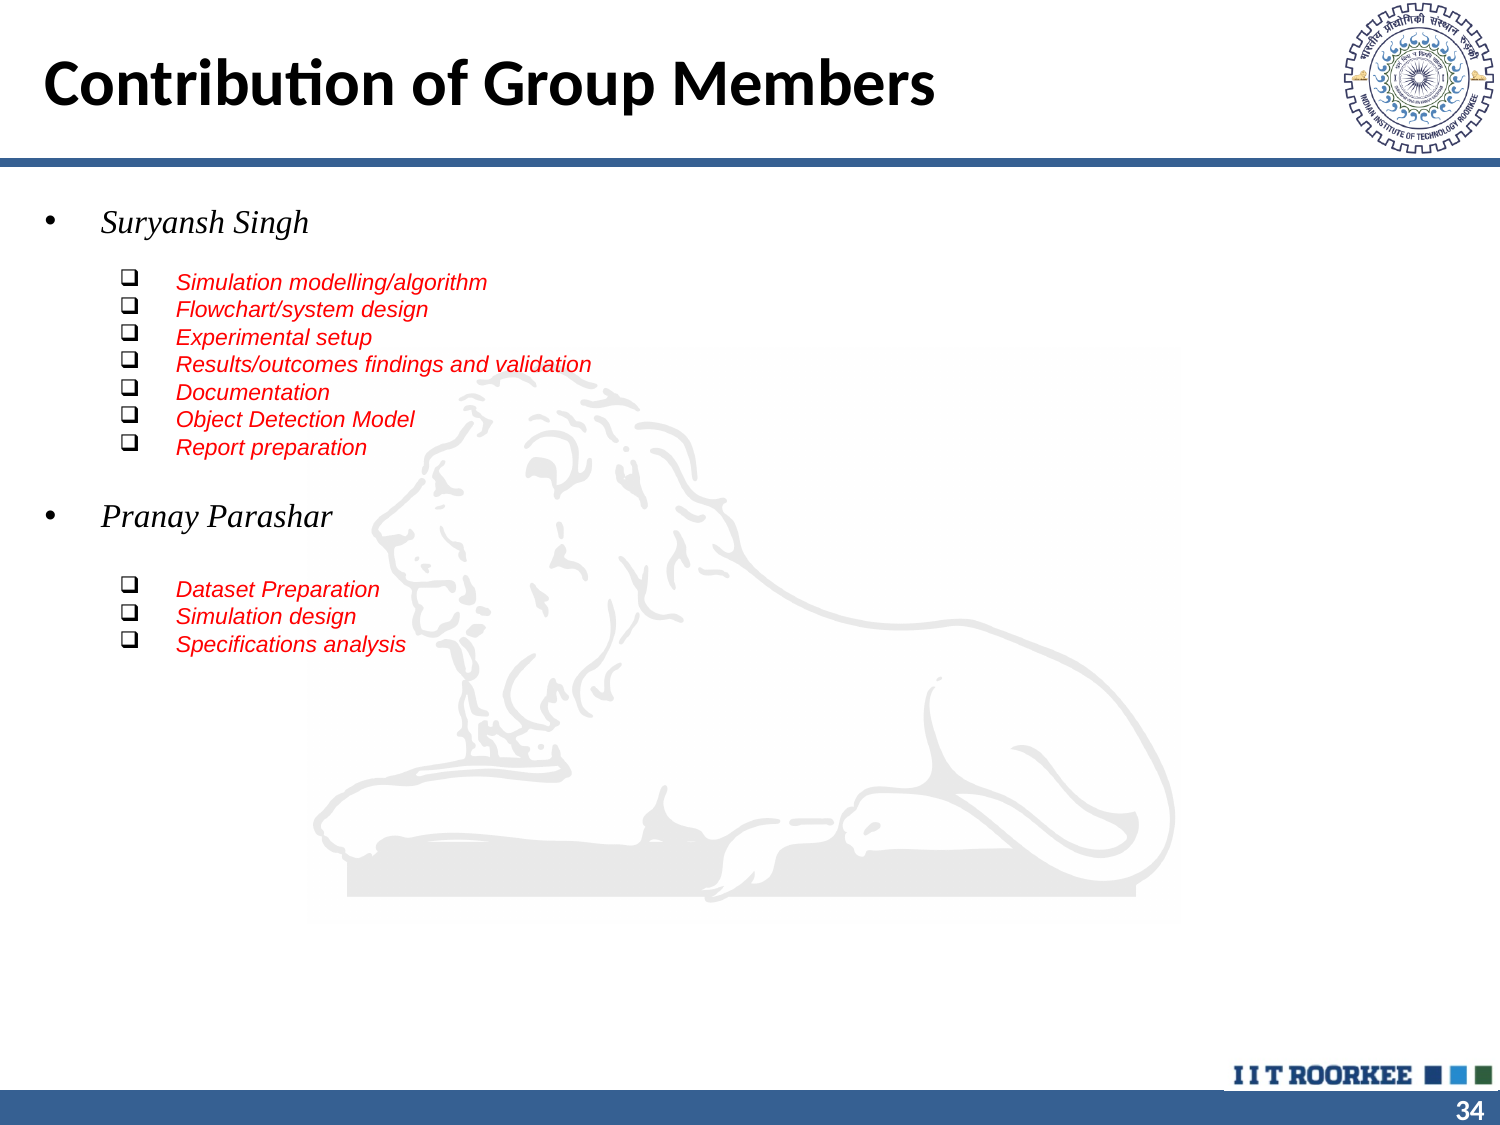

# Contribution of Group Members
Suryansh Singh

Simulation modelling/algorithm
Flowchart/system design
Experimental setup
Results/outcomes findings and validation
Documentation
Object Detection Model
Report preparation

Pranay Parashar

Dataset Preparation
Simulation design
Specifications analysis